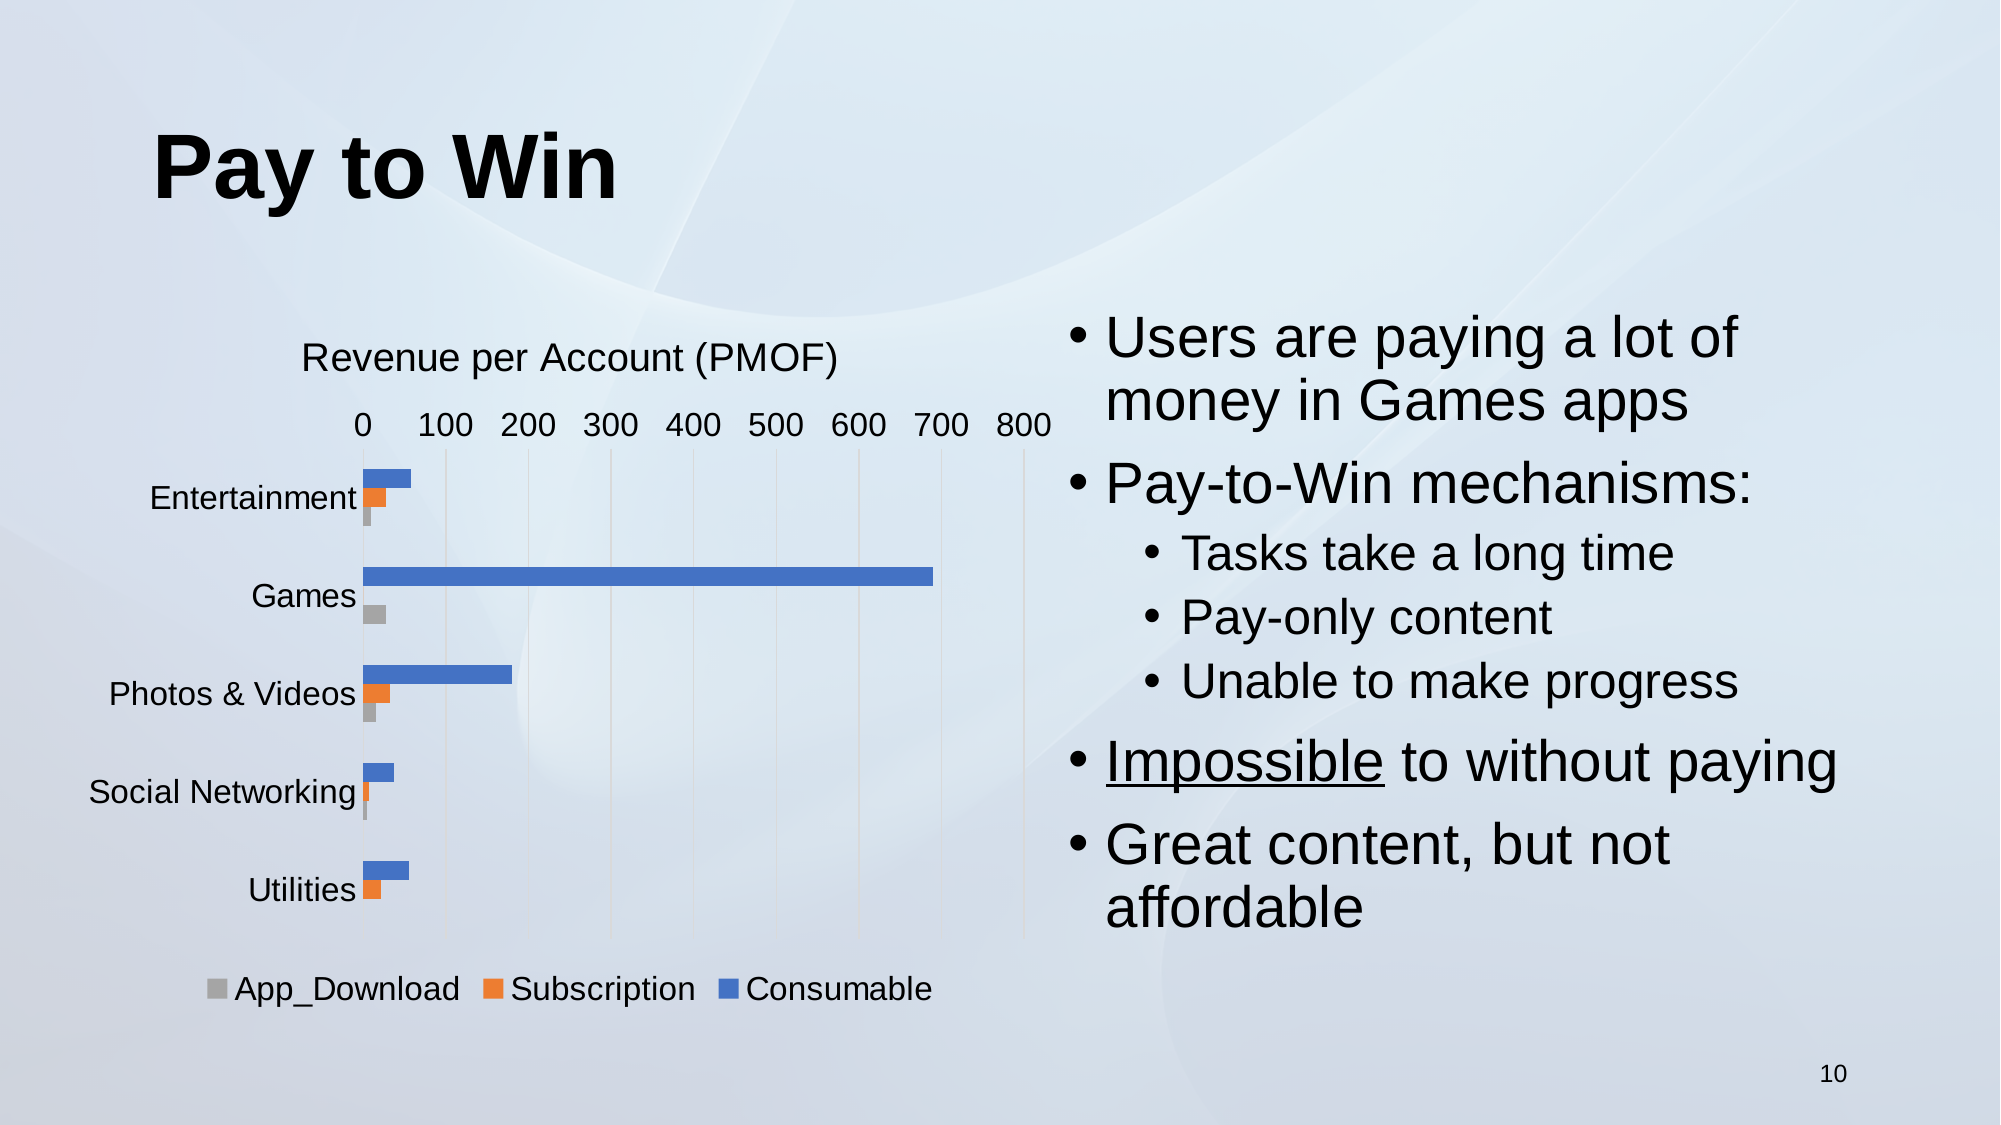

# Pay to Win

### Chart: Revenue per Account (PMOF)

| Category | Consumable | Subscription | App_Download |
|---|---|---|---|
| Entertainment | 58.4 | 27.2 | 9.4 |
| Games | 689.9 | 0.0 | 27.1 |
| Photos & Videos | 179.96 | 32.6 | 16.0 |
| Social Networking | 36.8 | 6.8 | 5.0 |
| Utilities | 55.0 | 21.4 | None |
Users are paying a lot of money in Games apps
Pay-to-Win mechanisms:
Tasks take a long time
Pay-only content
Unable to make progress
Impossible to without paying
Great content, but not affordable
10